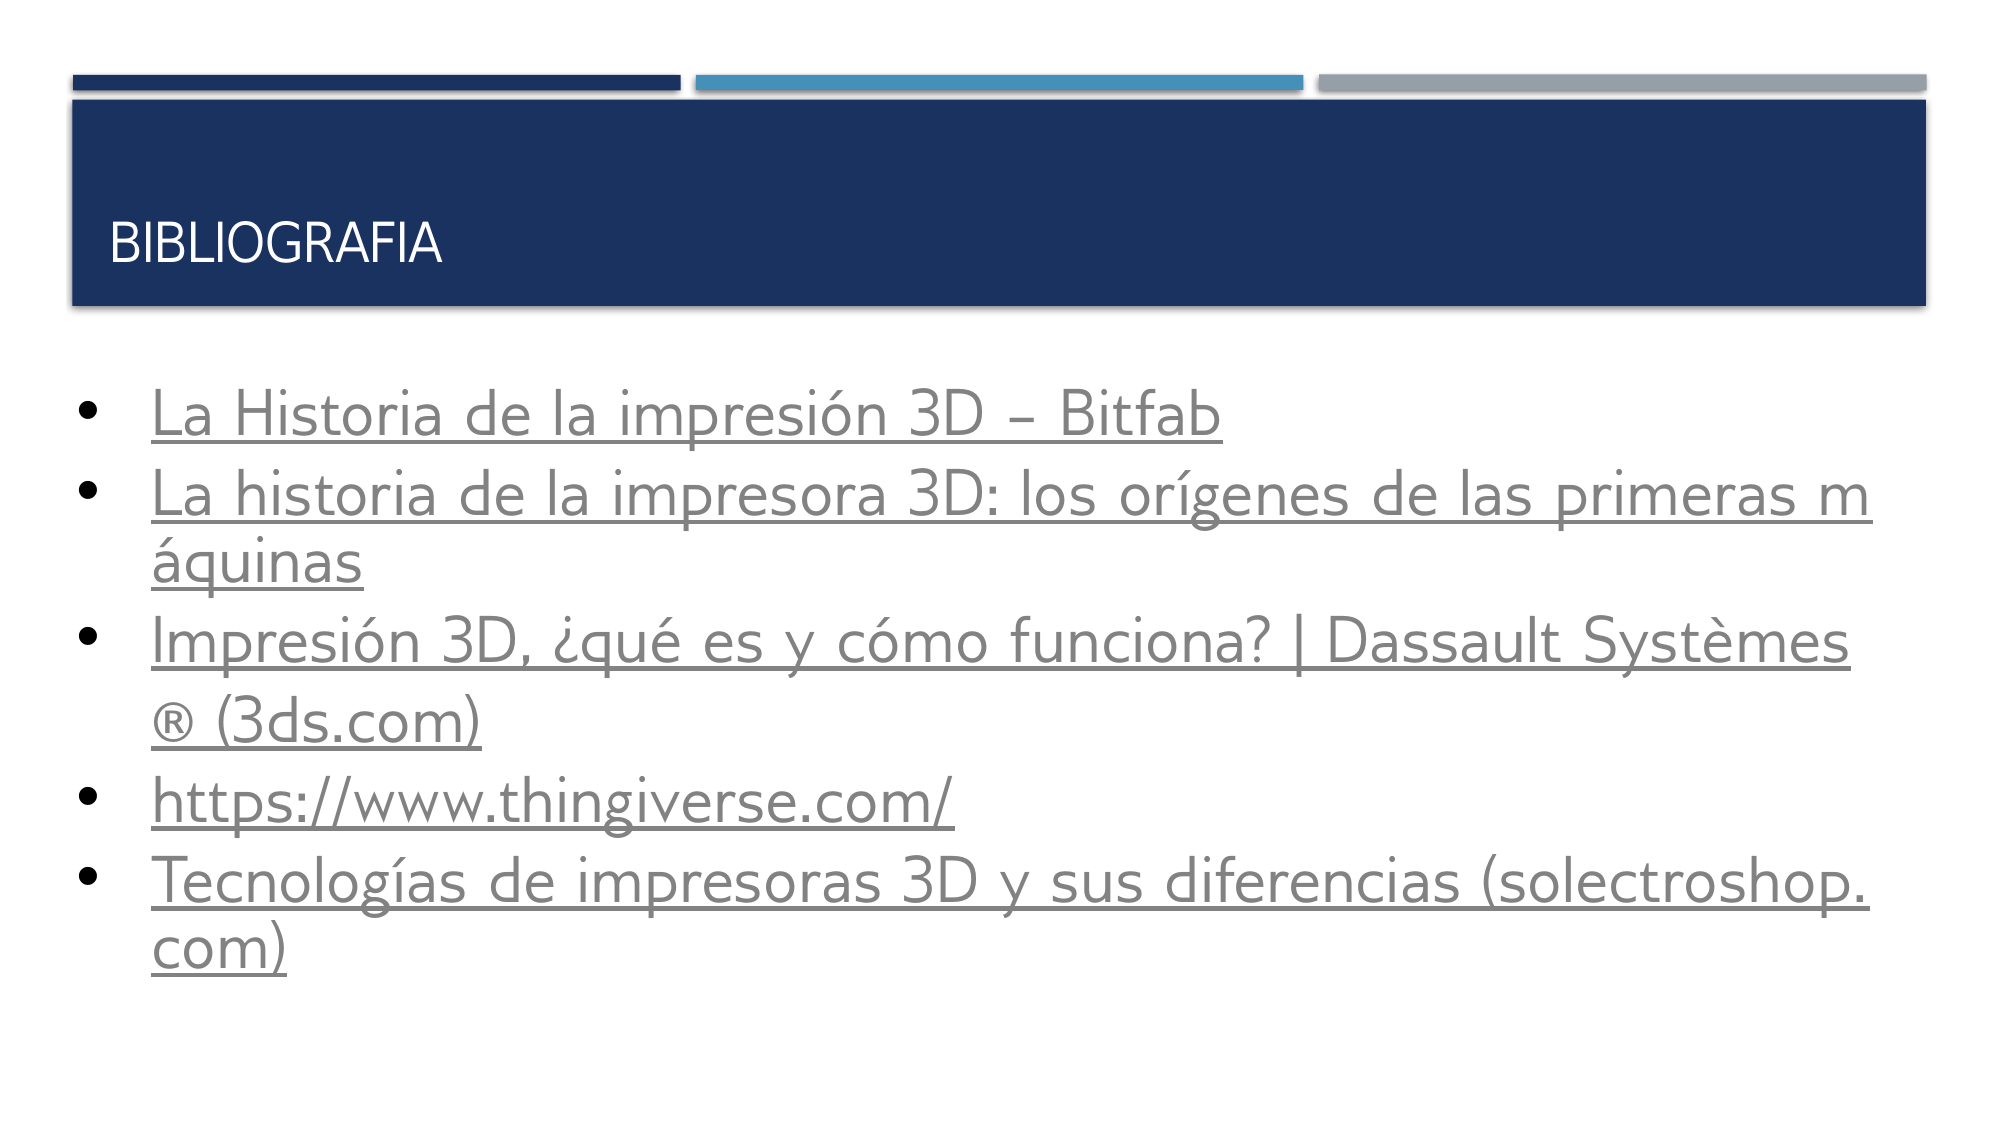

# BIBLIOGRAFIA
La Historia de la impresión 3D – Bitfab
La historia de la impresora 3D: los orígenes de las primeras máquinas
Impresión 3D, ¿qué es y cómo funciona? | Dassault Systèmes® (3ds.com)
https://www.thingiverse.com/
Tecnologías de impresoras 3D y sus diferencias (solectroshop.com)